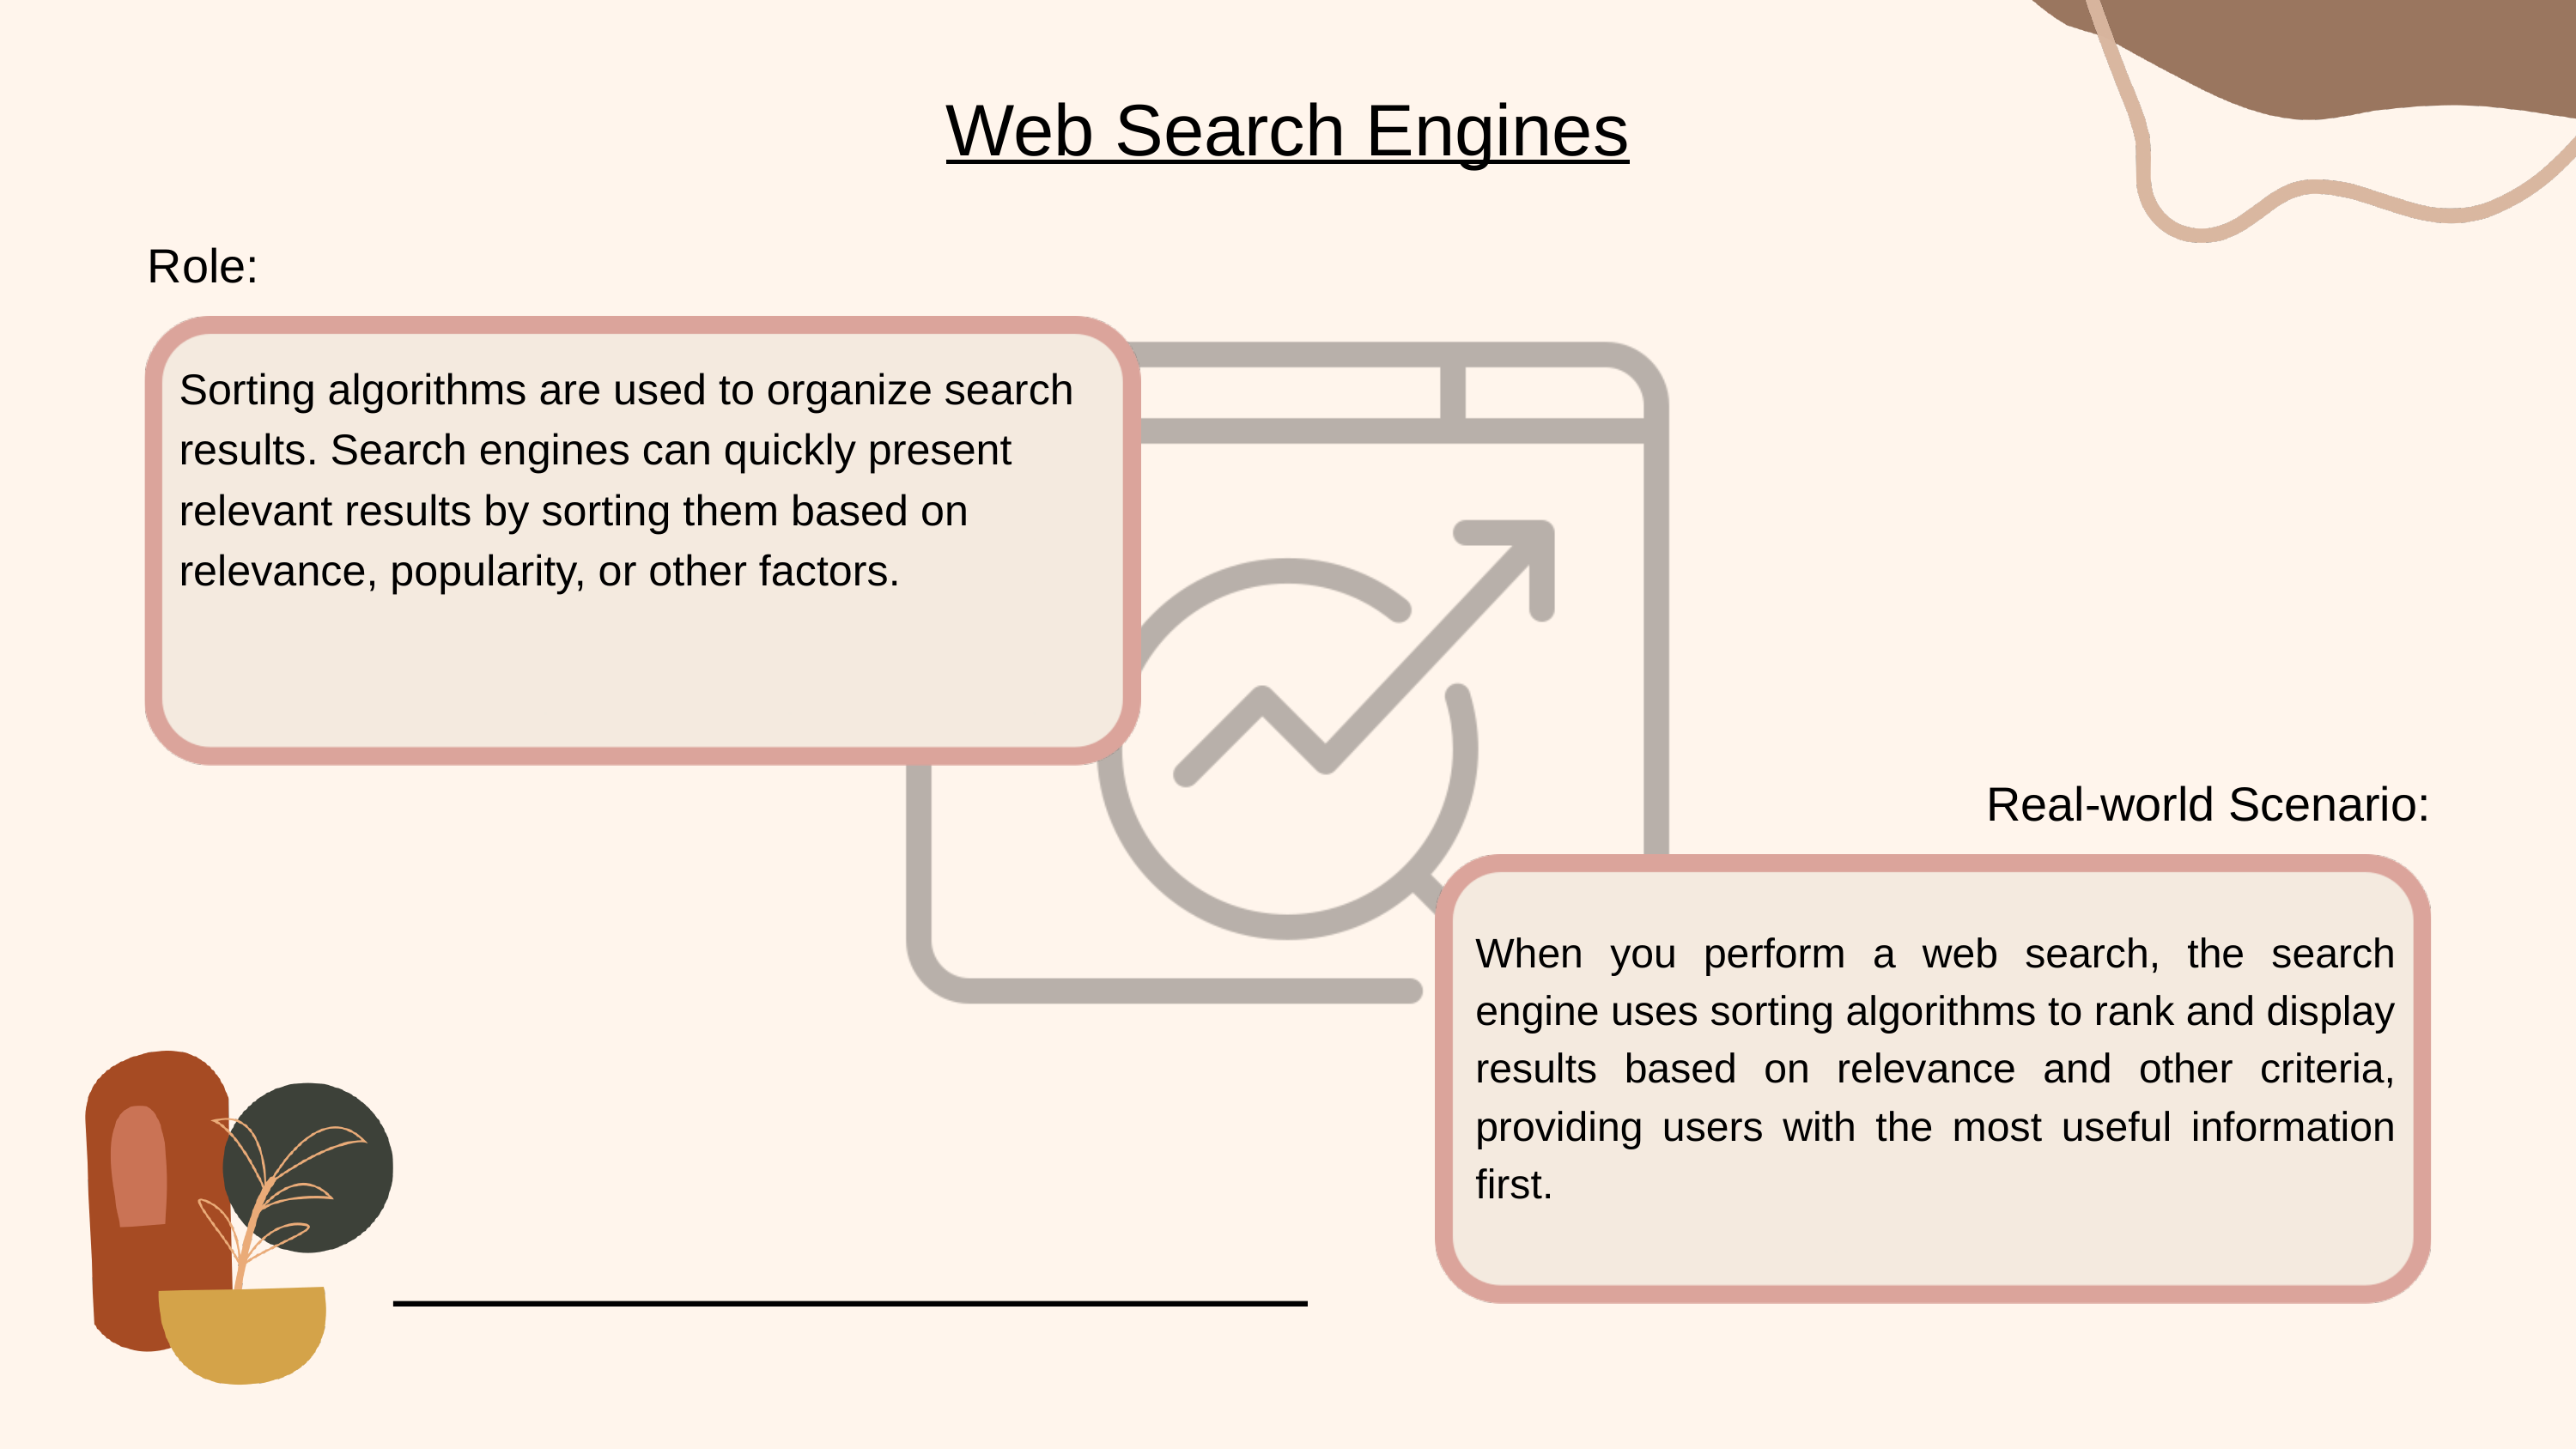

Web Search Engines
Role:

Sorting algorithms are used to organize search results. Search engines can quickly present relevant results by sorting them based on relevance, popularity, or other factors.
Real-world Scenario:

When you perform a web search, the search engine uses sorting algorithms to rank and display results based on relevance and other criteria, providing users with the most useful information first.